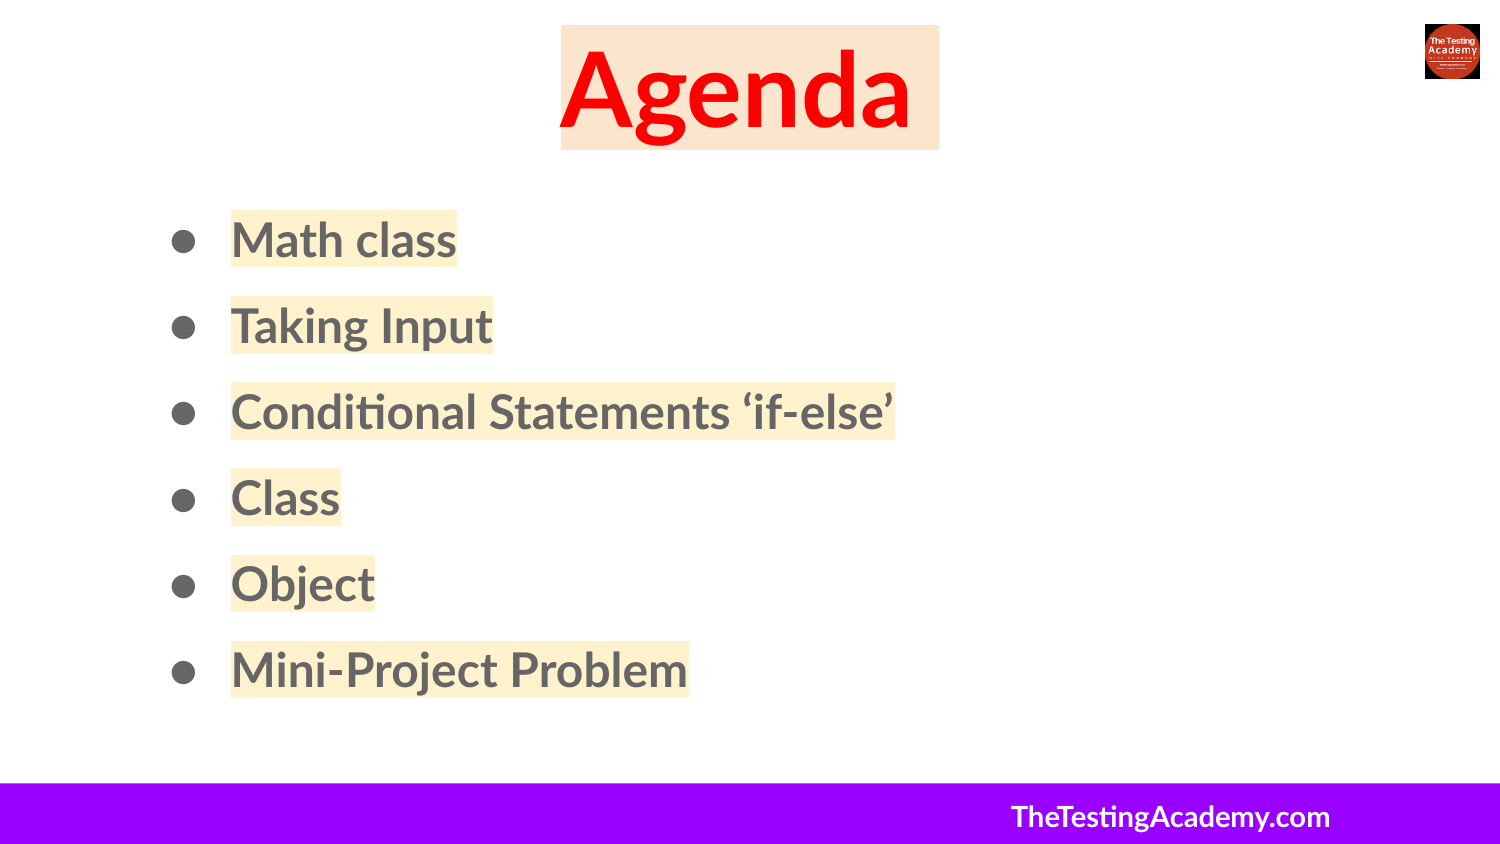

# Agenda
Math class
Taking Input
Conditional Statements ‘if-else’
Class
Object
Mini-Project Problem